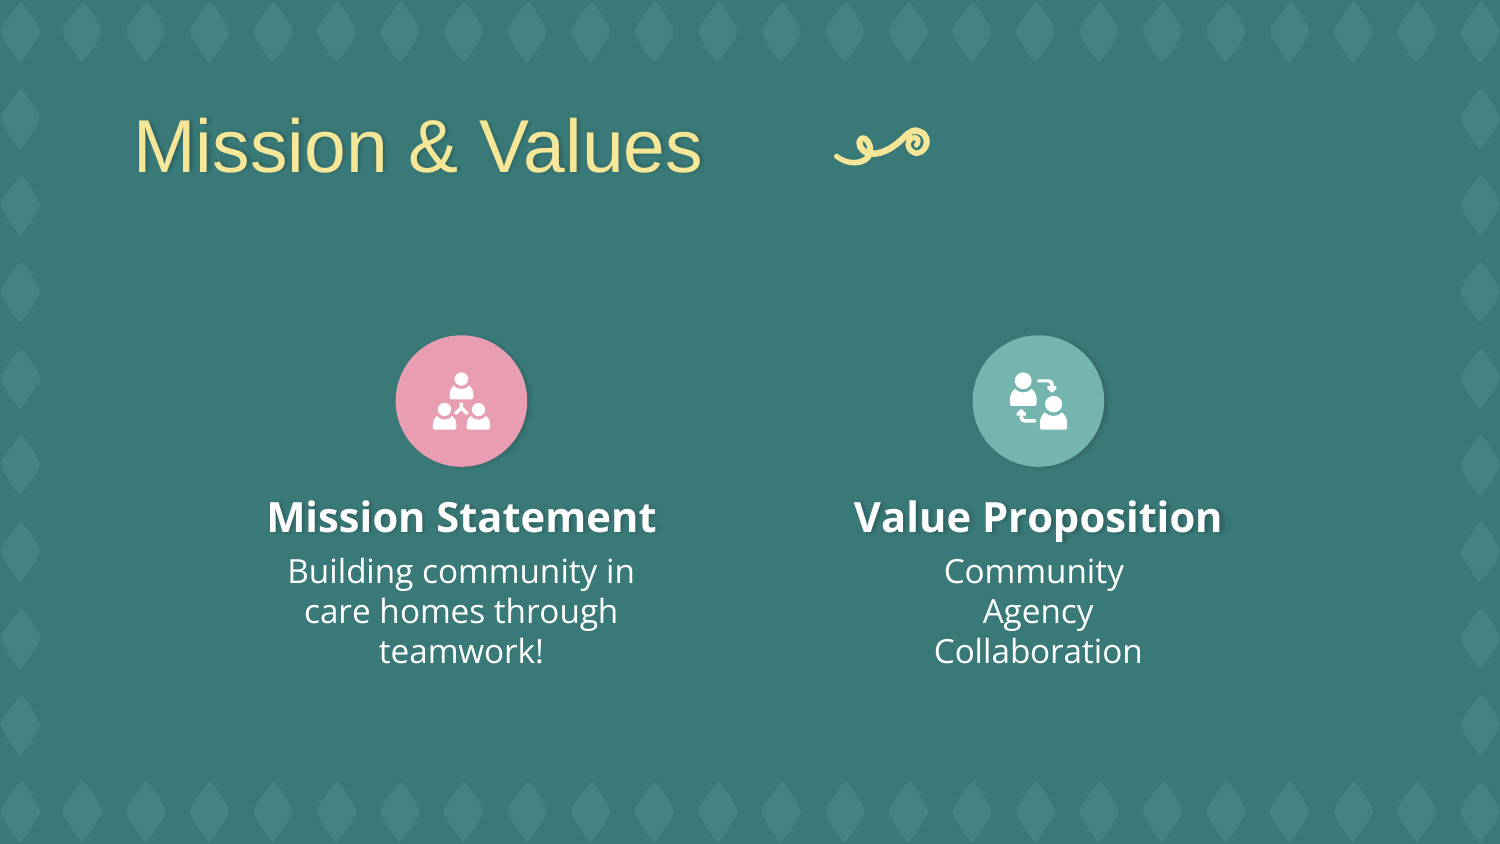

# Mission & Values

Mission Statement
Value Proposition
Building community in care homes through teamwork!
Community
Agency
Collaboration